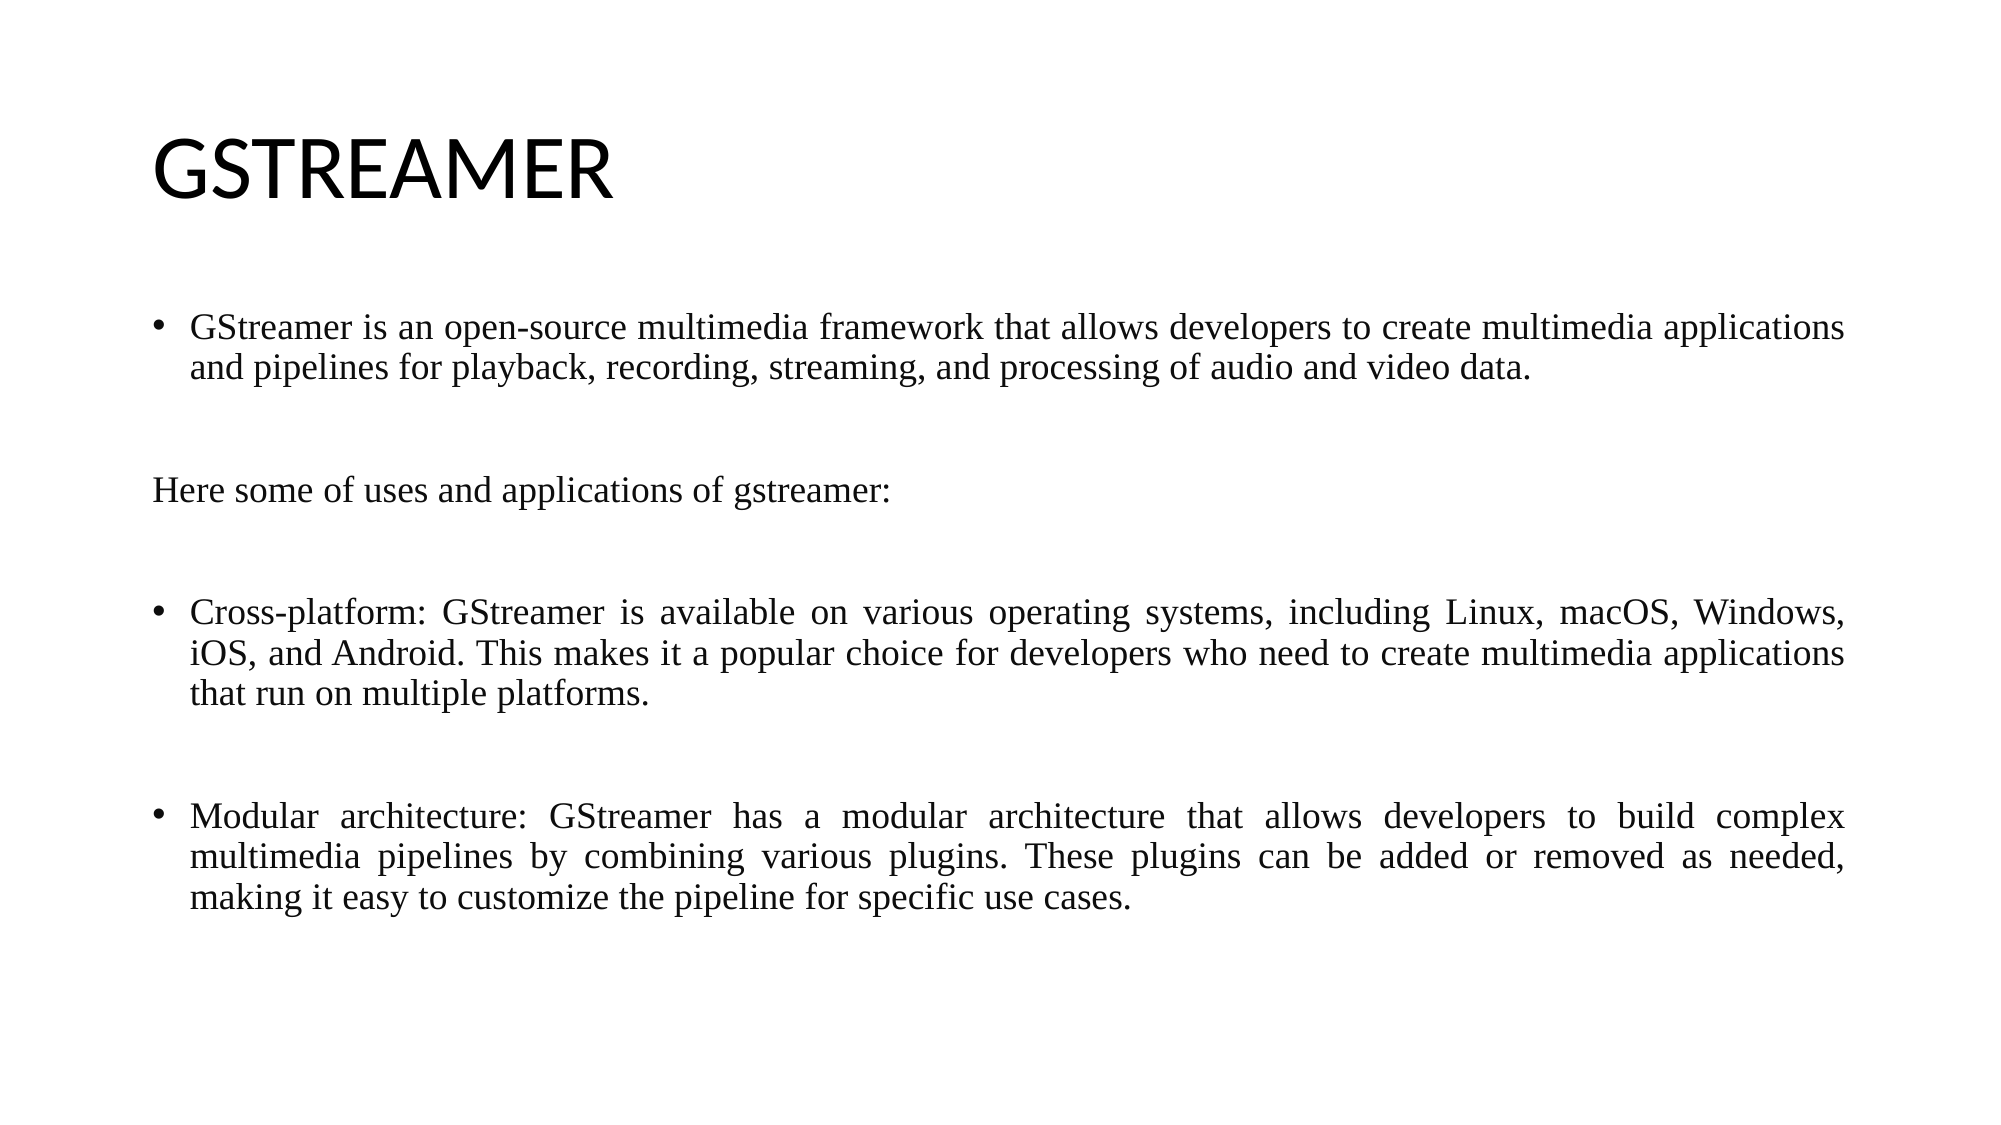

GSTREAMER
GStreamer is an open-source multimedia framework that allows developers to create multimedia applications and pipelines for playback, recording, streaming, and processing of audio and video data.

Here some of uses and applications of gstreamer:

Cross-platform: GStreamer is available on various operating systems, including Linux, macOS, Windows, iOS, and Android. This makes it a popular choice for developers who need to create multimedia applications that run on multiple platforms.

Modular architecture: GStreamer has a modular architecture that allows developers to build complex multimedia pipelines by combining various plugins. These plugins can be added or removed as needed, making it easy to customize the pipeline for specific use cases.